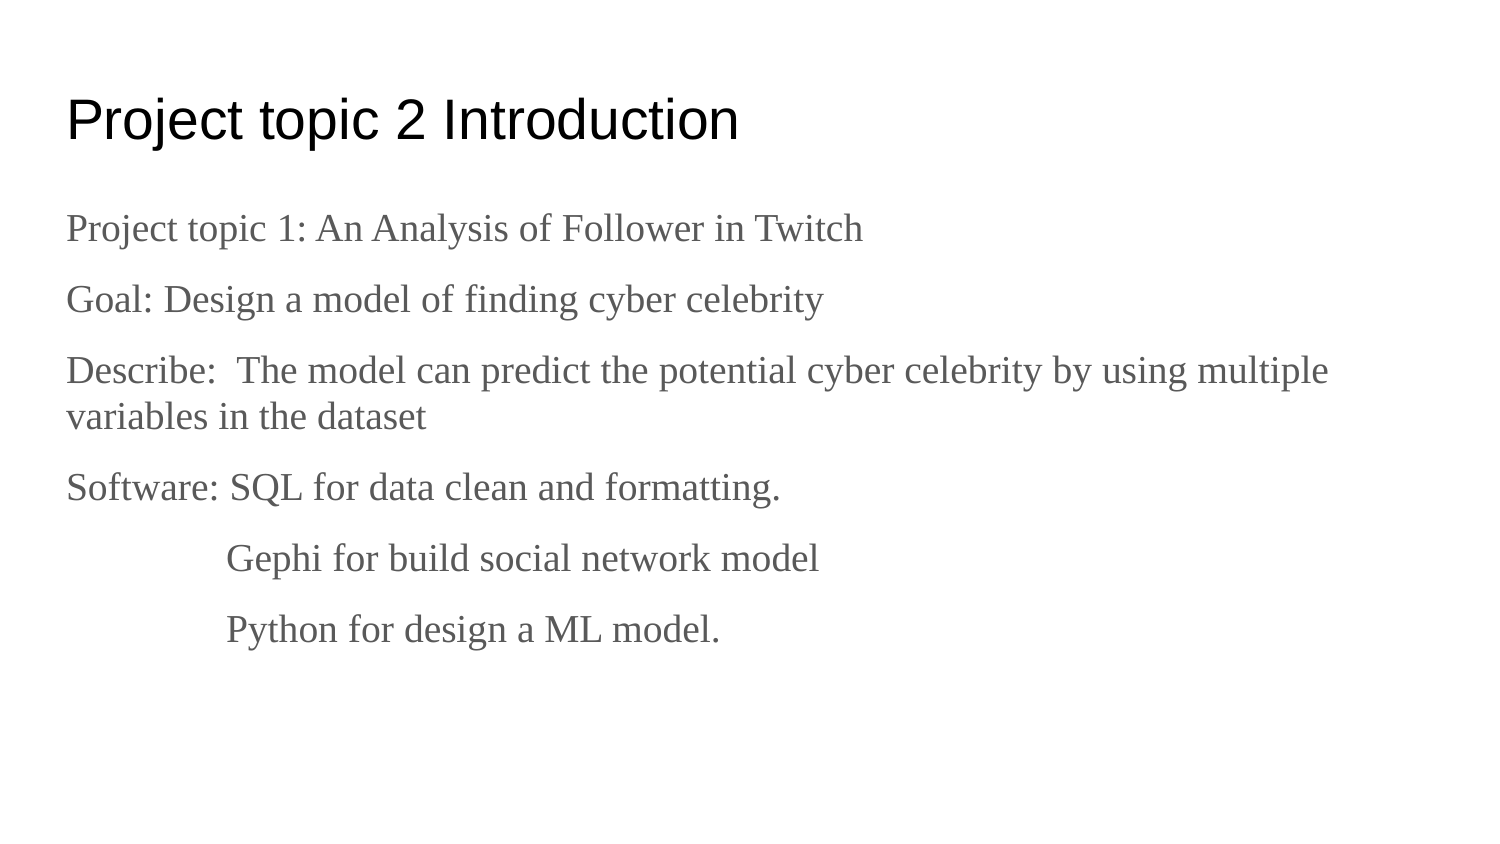

# Project topic 2 Introduction
Project topic 1: An Analysis of Follower in Twitch
Goal: Design a model of finding cyber celebrity
Describe:  The model can predict the potential cyber celebrity by using multiple variables in the dataset
Software: SQL for data clean and formatting.
                Gephi for build social network model
                Python for design a ML model.